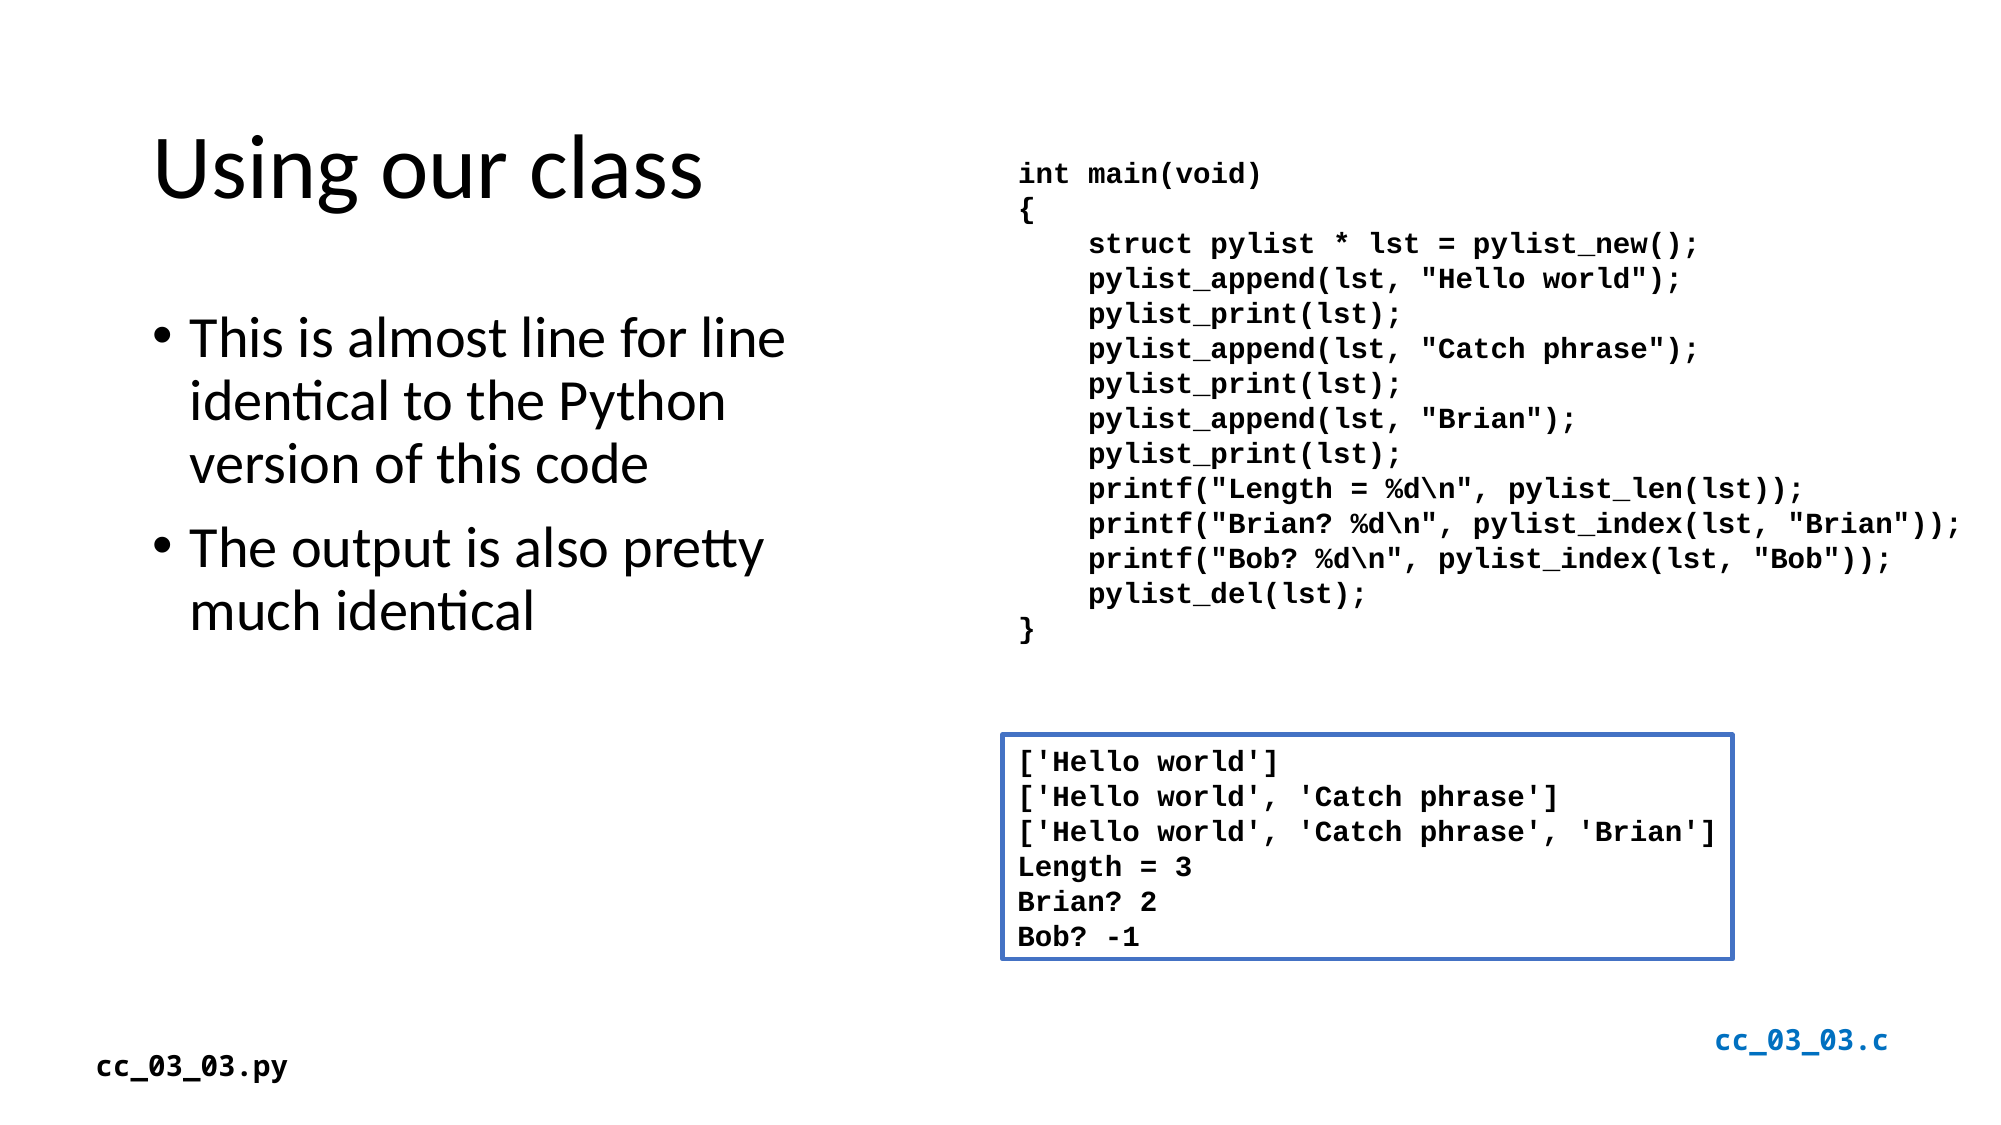

# Using our class
int main(void)
{
    struct pylist * lst = pylist_new();
    pylist_append(lst, "Hello world");
    pylist_print(lst);
    pylist_append(lst, "Catch phrase");
    pylist_print(lst);
    pylist_append(lst, "Brian");
    pylist_print(lst);
    printf("Length = %d\n", pylist_len(lst));
    printf("Brian? %d\n", pylist_index(lst, "Brian"));
    printf("Bob? %d\n", pylist_index(lst, "Bob"));
    pylist_del(lst);
}
This is almost line for line identical to the Python version of this code
The output is also pretty much identical
['Hello world']
['Hello world', 'Catch phrase']
['Hello world', 'Catch phrase', 'Brian']
Length = 3
Brian? 2
Bob? -1
cc_03_03.c
cc_03_03.py